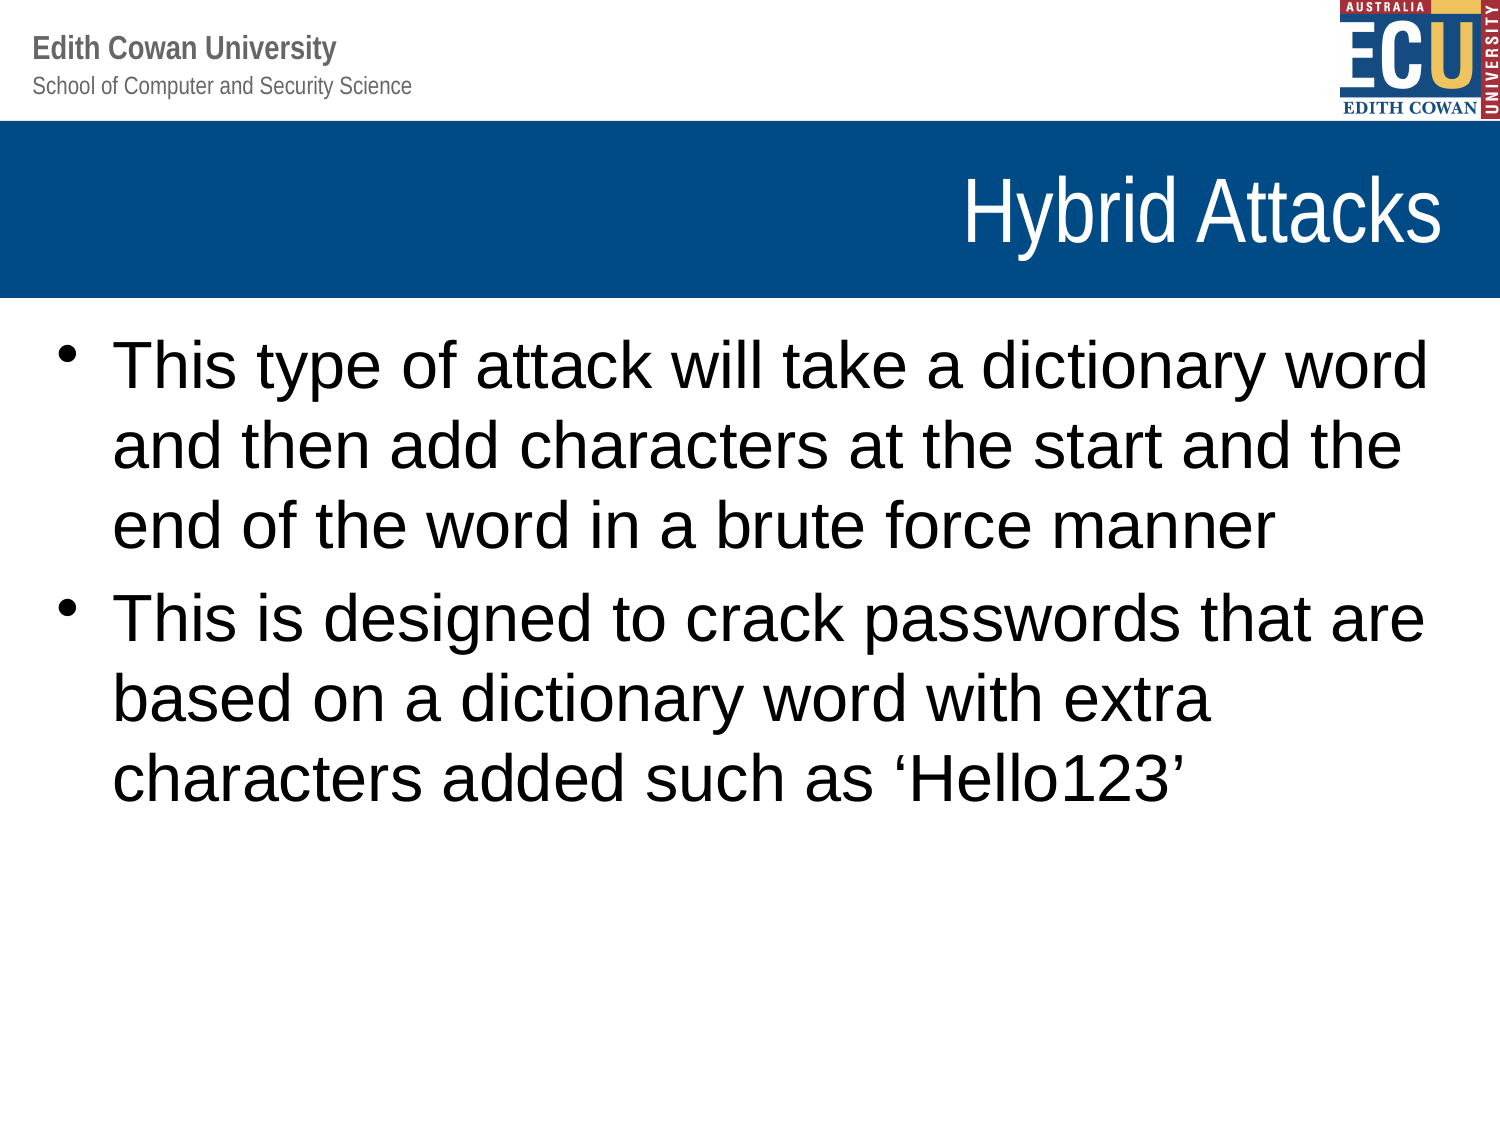

# Hybrid Attacks
This type of attack will take a dictionary word and then add characters at the start and the end of the word in a brute force manner
This is designed to crack passwords that are based on a dictionary word with extra characters added such as ‘Hello123’